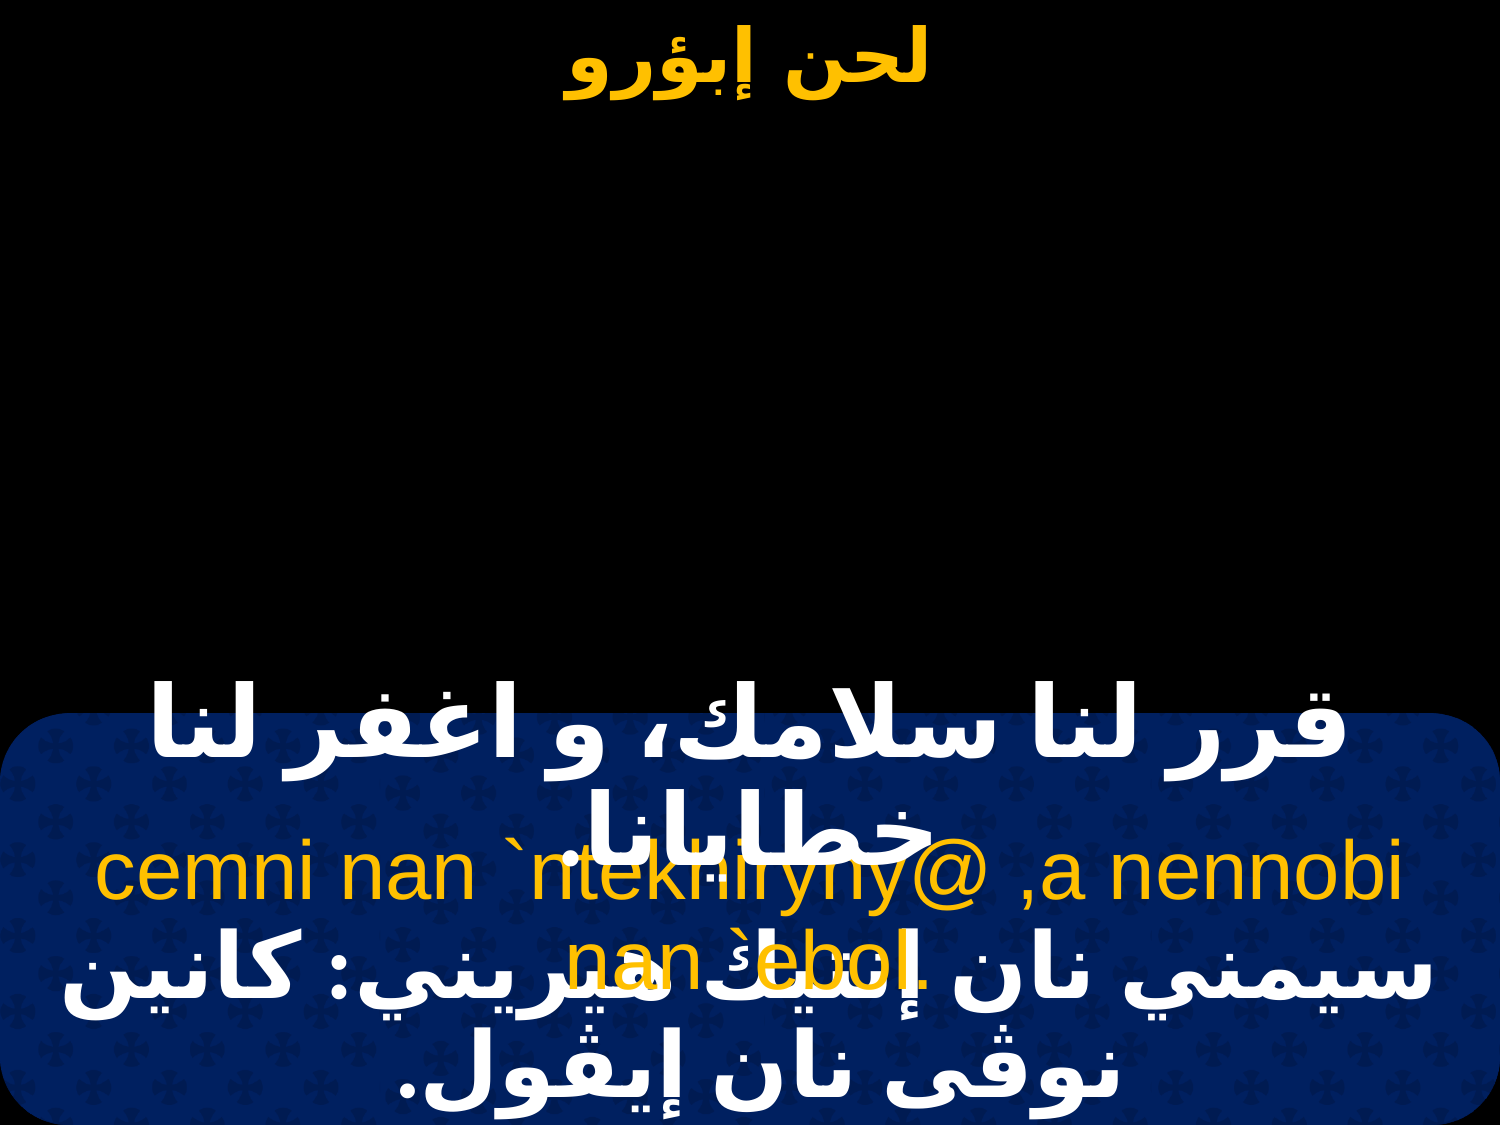

قرر لنا سلامك، و اغفر لنا خطايانا.
cemni nan `ntekhiryny@ ,a nennobi nan `ebol.
سيمني نان إنتيك هيريني: كانين نوڤى نان إيڤول.